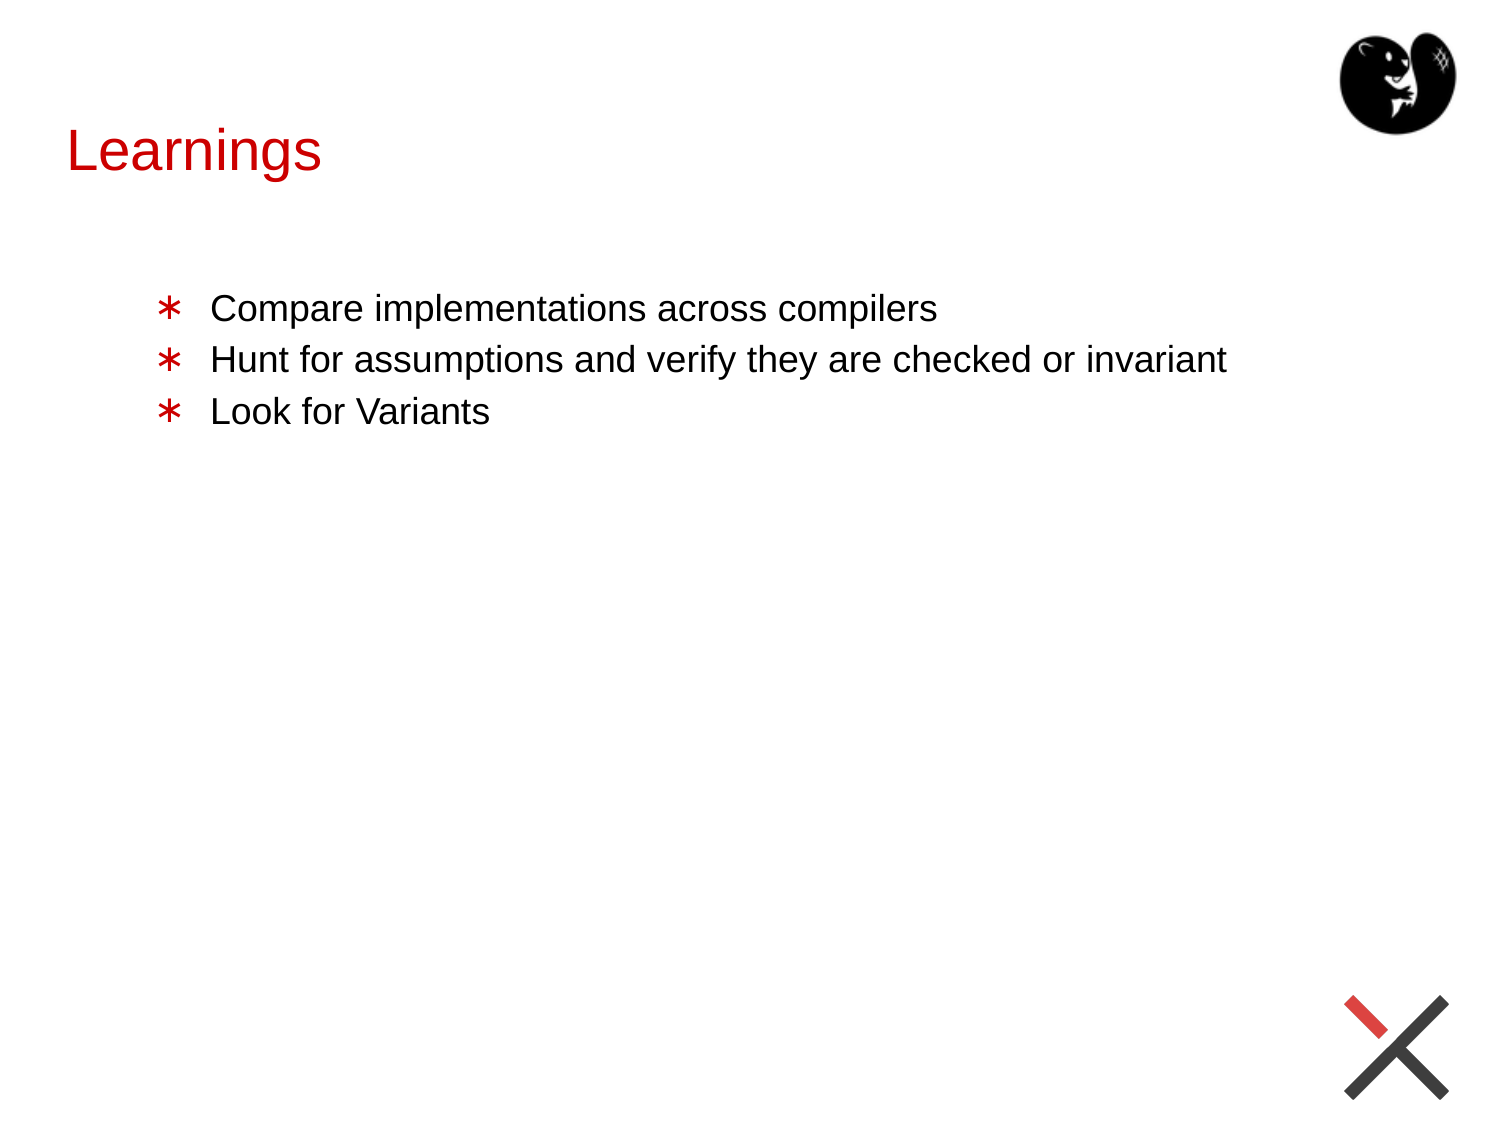

# Learnings
Compare implementations across compilers
Hunt for assumptions and verify they are checked or invariant
Look for Variants